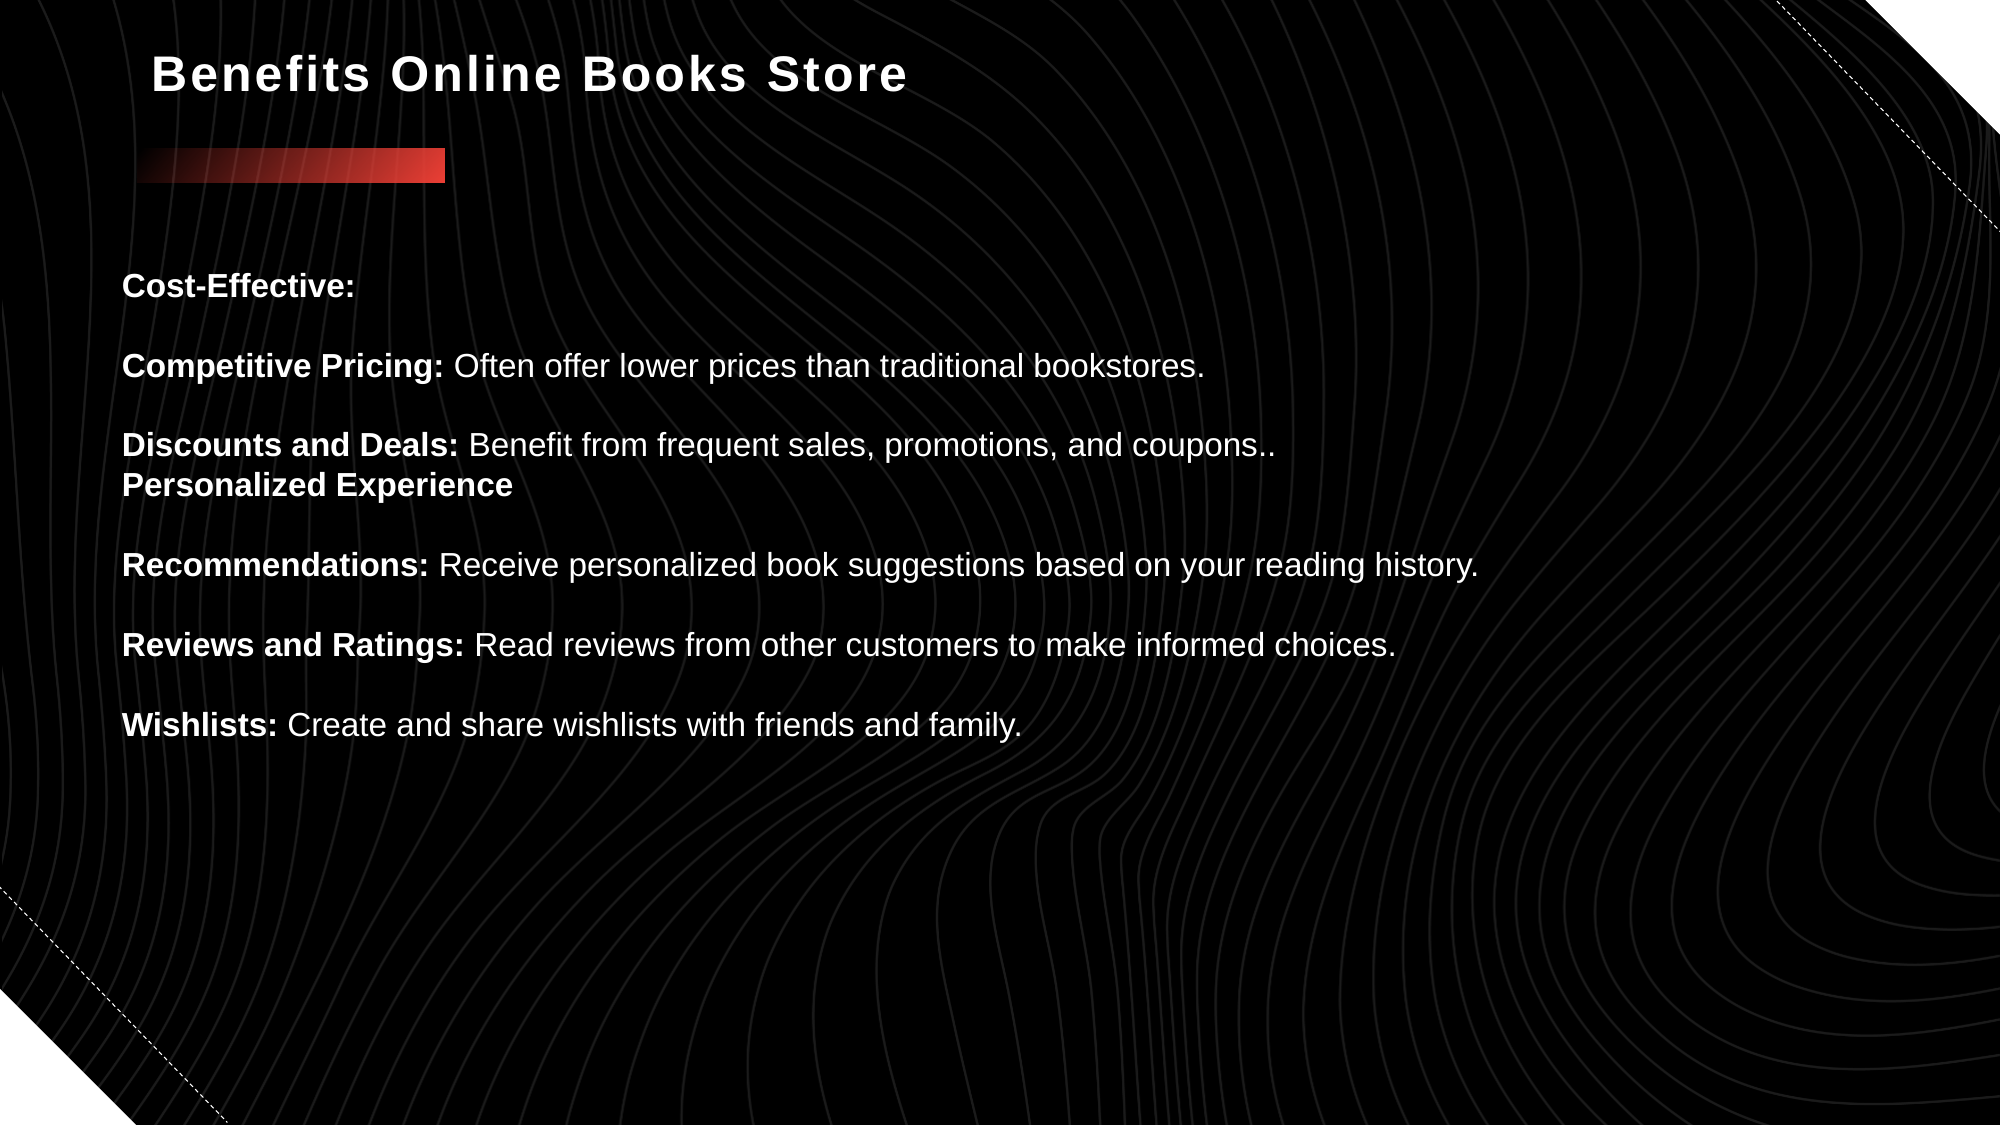

# Benefits Online Books Store
Cost-Effective:

Competitive Pricing: Often offer lower prices than traditional bookstores.

Discounts and Deals: Benefit from frequent sales, promotions, and coupons..
Personalized Experience

Recommendations: Receive personalized book suggestions based on your reading history.

Reviews and Ratings: Read reviews from other customers to make informed choices.

Wishlists: Create and share wishlists with friends and family.